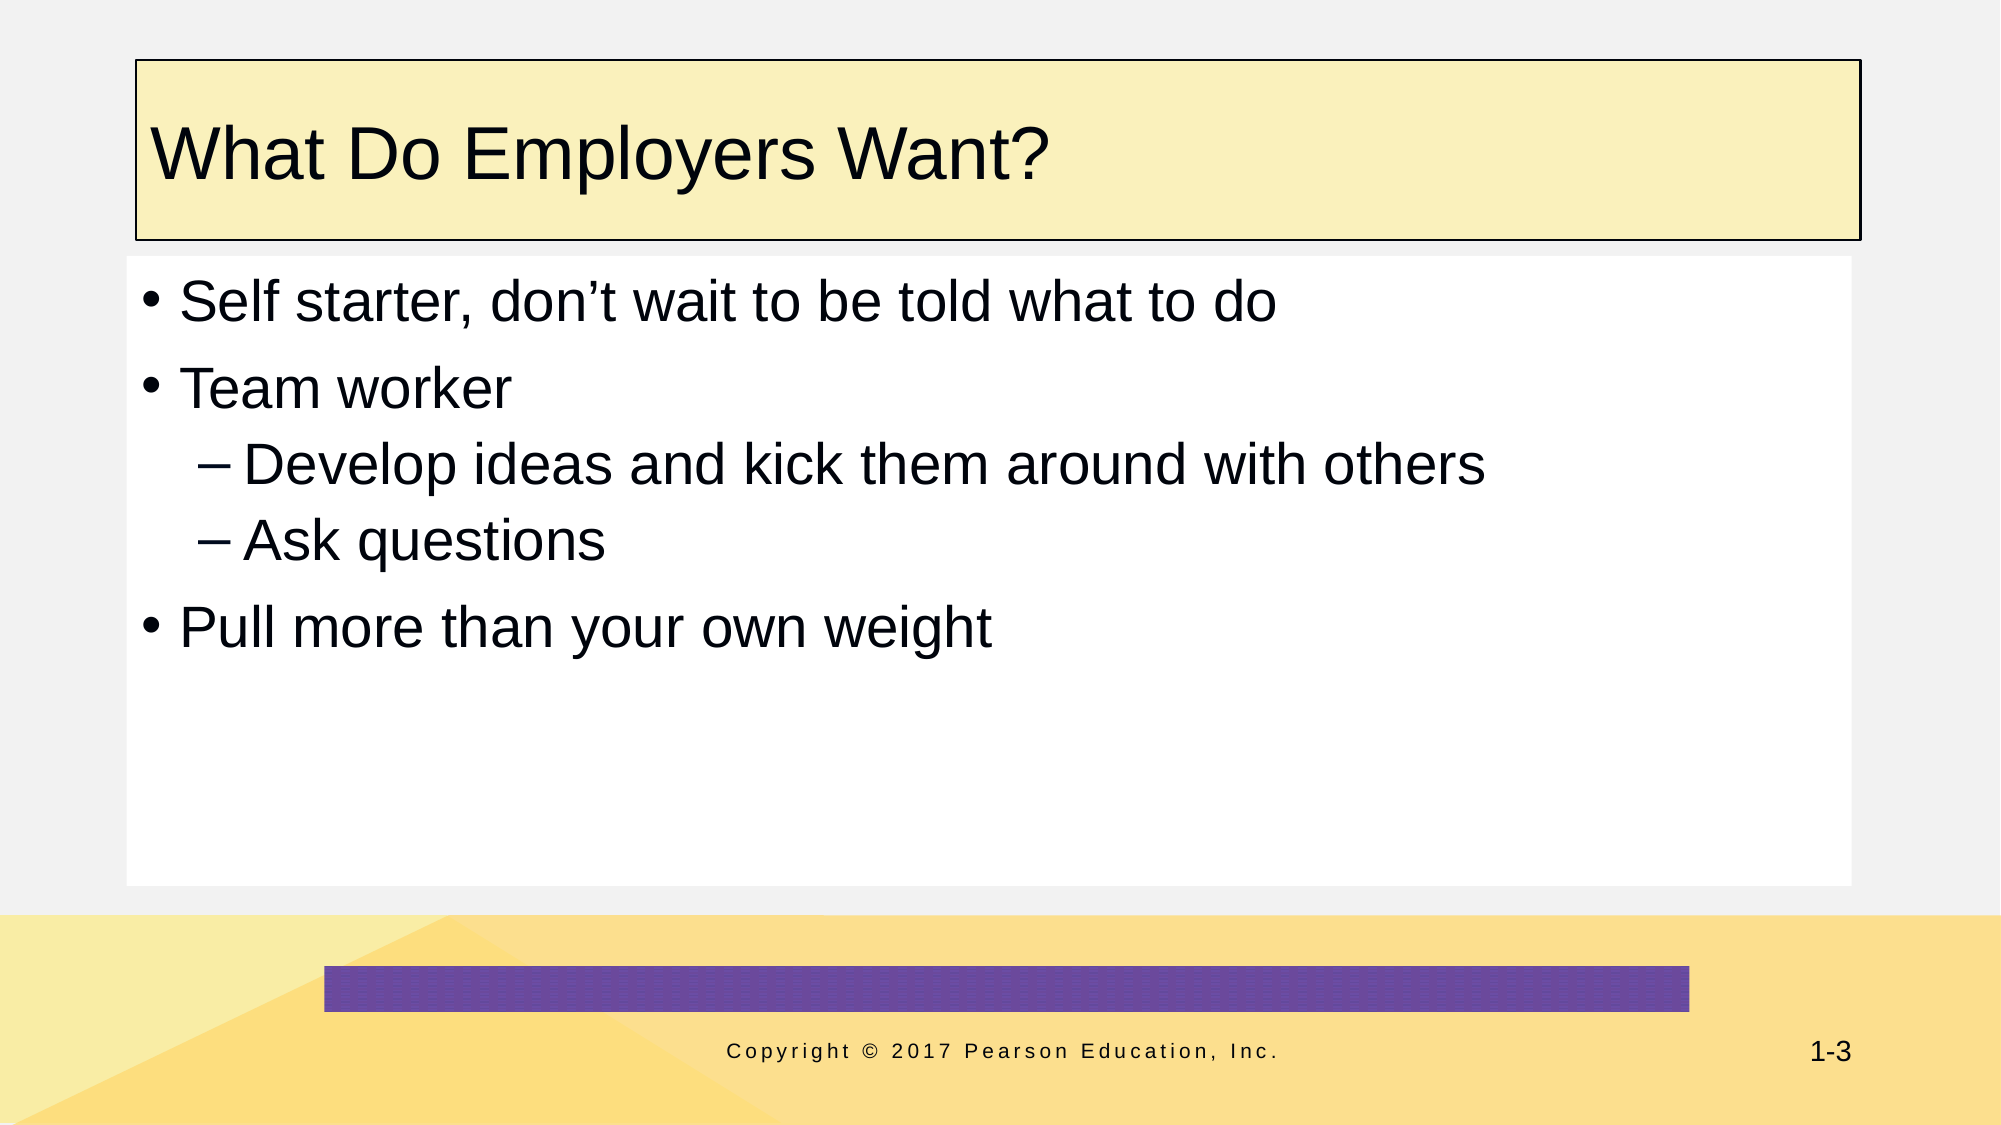

# What Do Employers Want?
Self starter, don’t wait to be told what to do
Team worker
Develop ideas and kick them around with others
Ask questions
Pull more than your own weight
Copyright © 2017 Pearson Education, Inc.